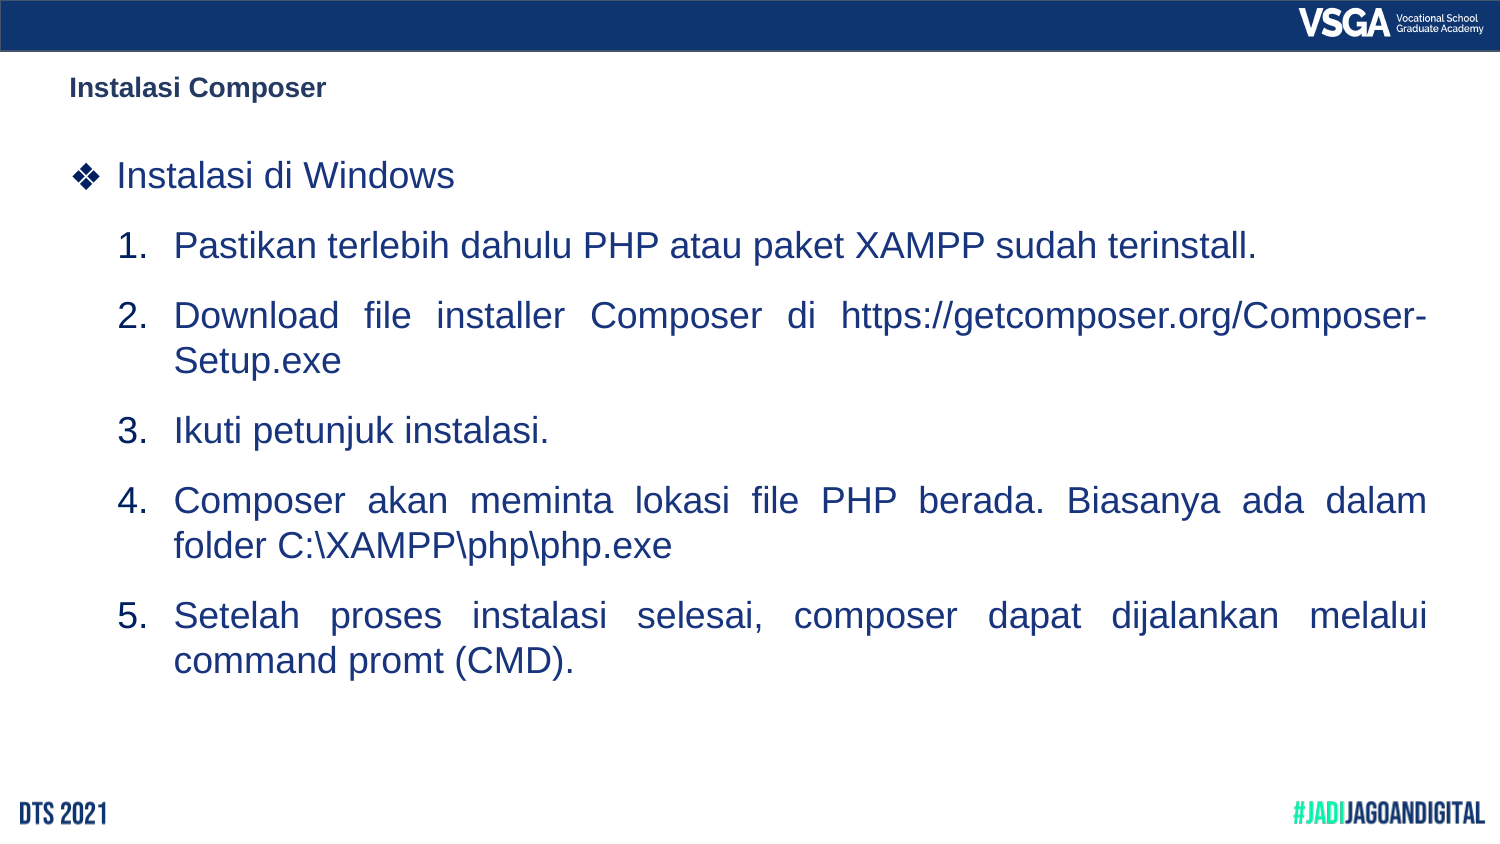

Instalasi Composer
Instalasi di Windows
Pastikan terlebih dahulu PHP atau paket XAMPP sudah terinstall.
Download file installer Composer di https://getcomposer.org/Composer-Setup.exe
Ikuti petunjuk instalasi.
Composer akan meminta lokasi file PHP berada. Biasanya ada dalam folder C:\XAMPP\php\php.exe
Setelah proses instalasi selesai, composer dapat dijalankan melalui command promt (CMD).